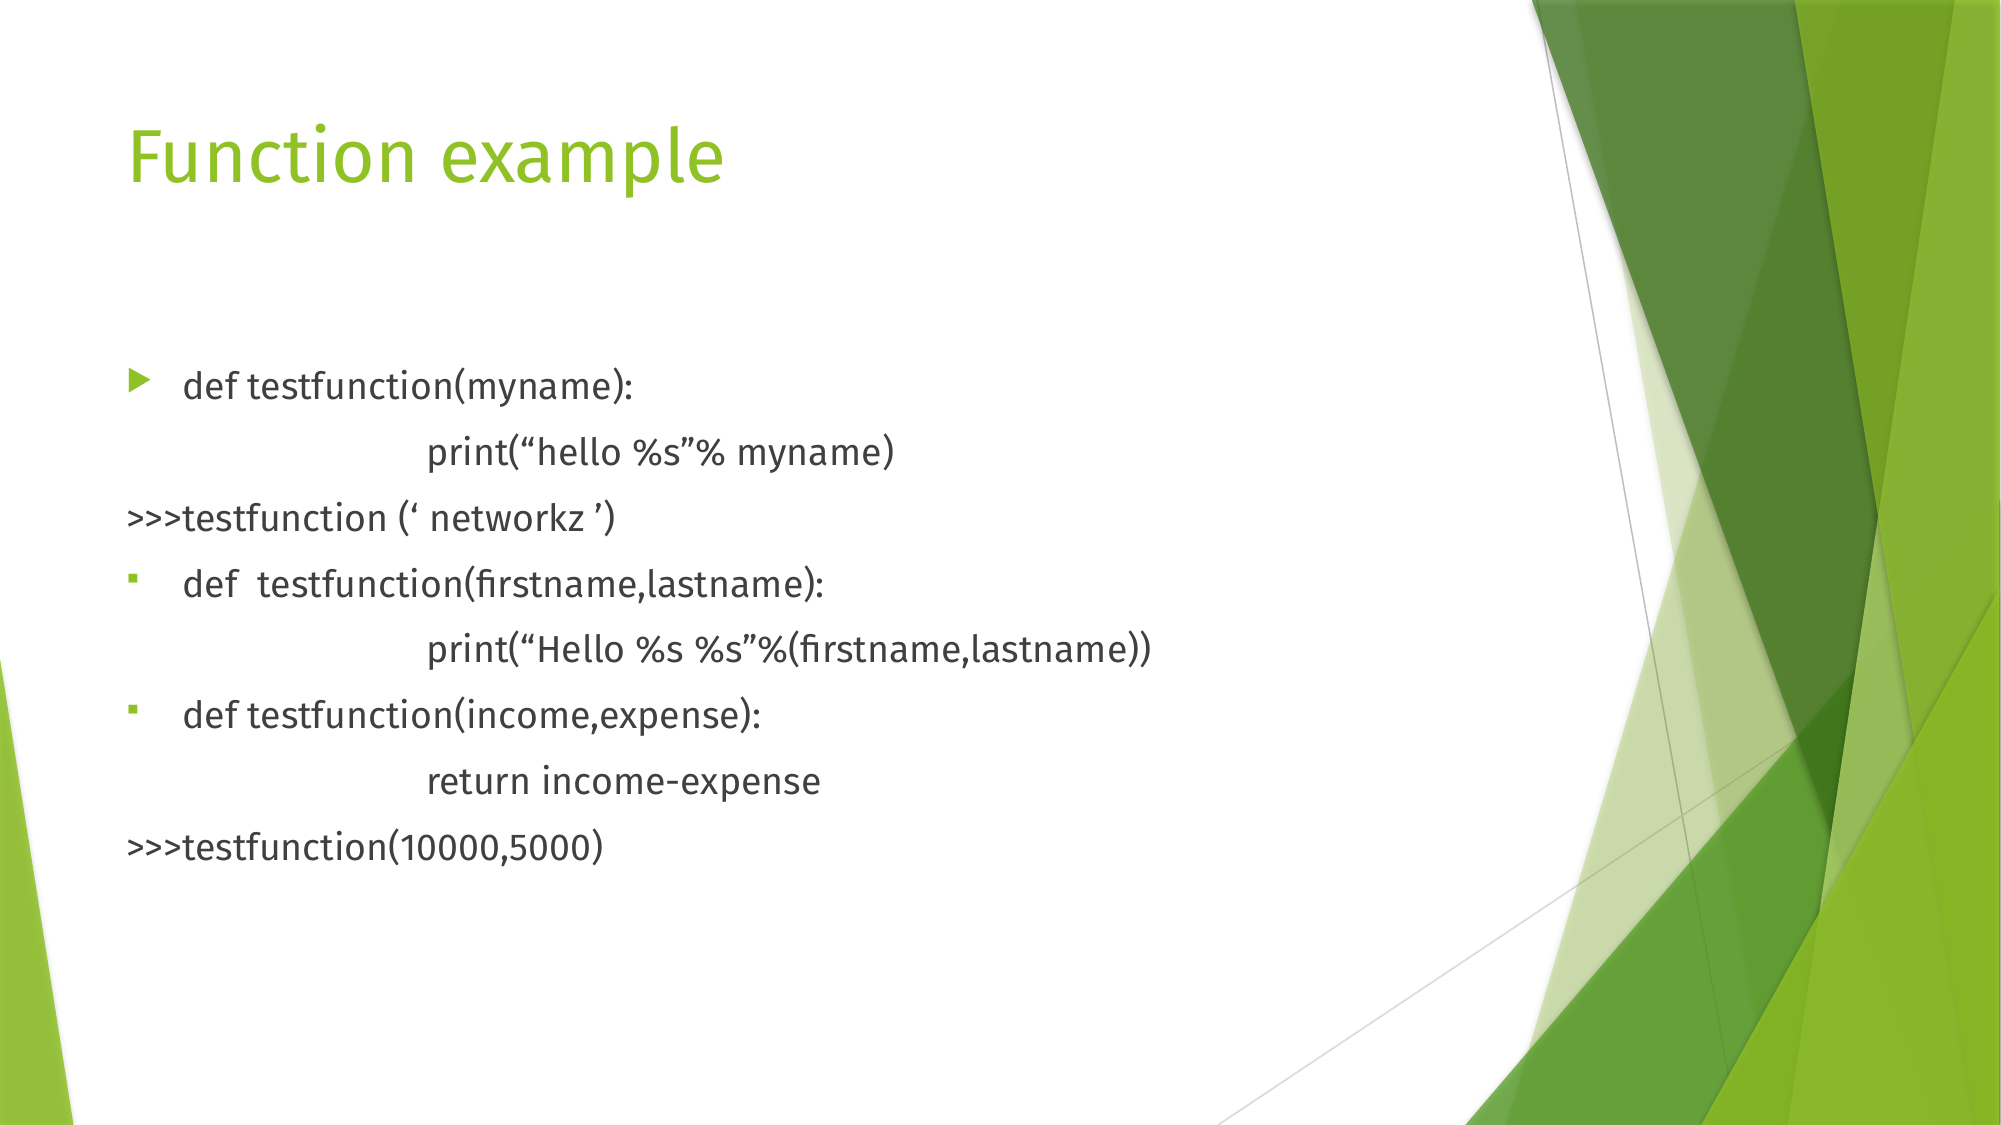

# Function example
def testfunction(myname):
		print(“hello %s”% myname)
>>>testfunction (‘ networkz ’)
def  testfunction(firstname,lastname):
		print(“Hello %s %s”%(firstname,lastname))
def testfunction(income,expense):
		return income-expense
>>>testfunction(10000,5000)